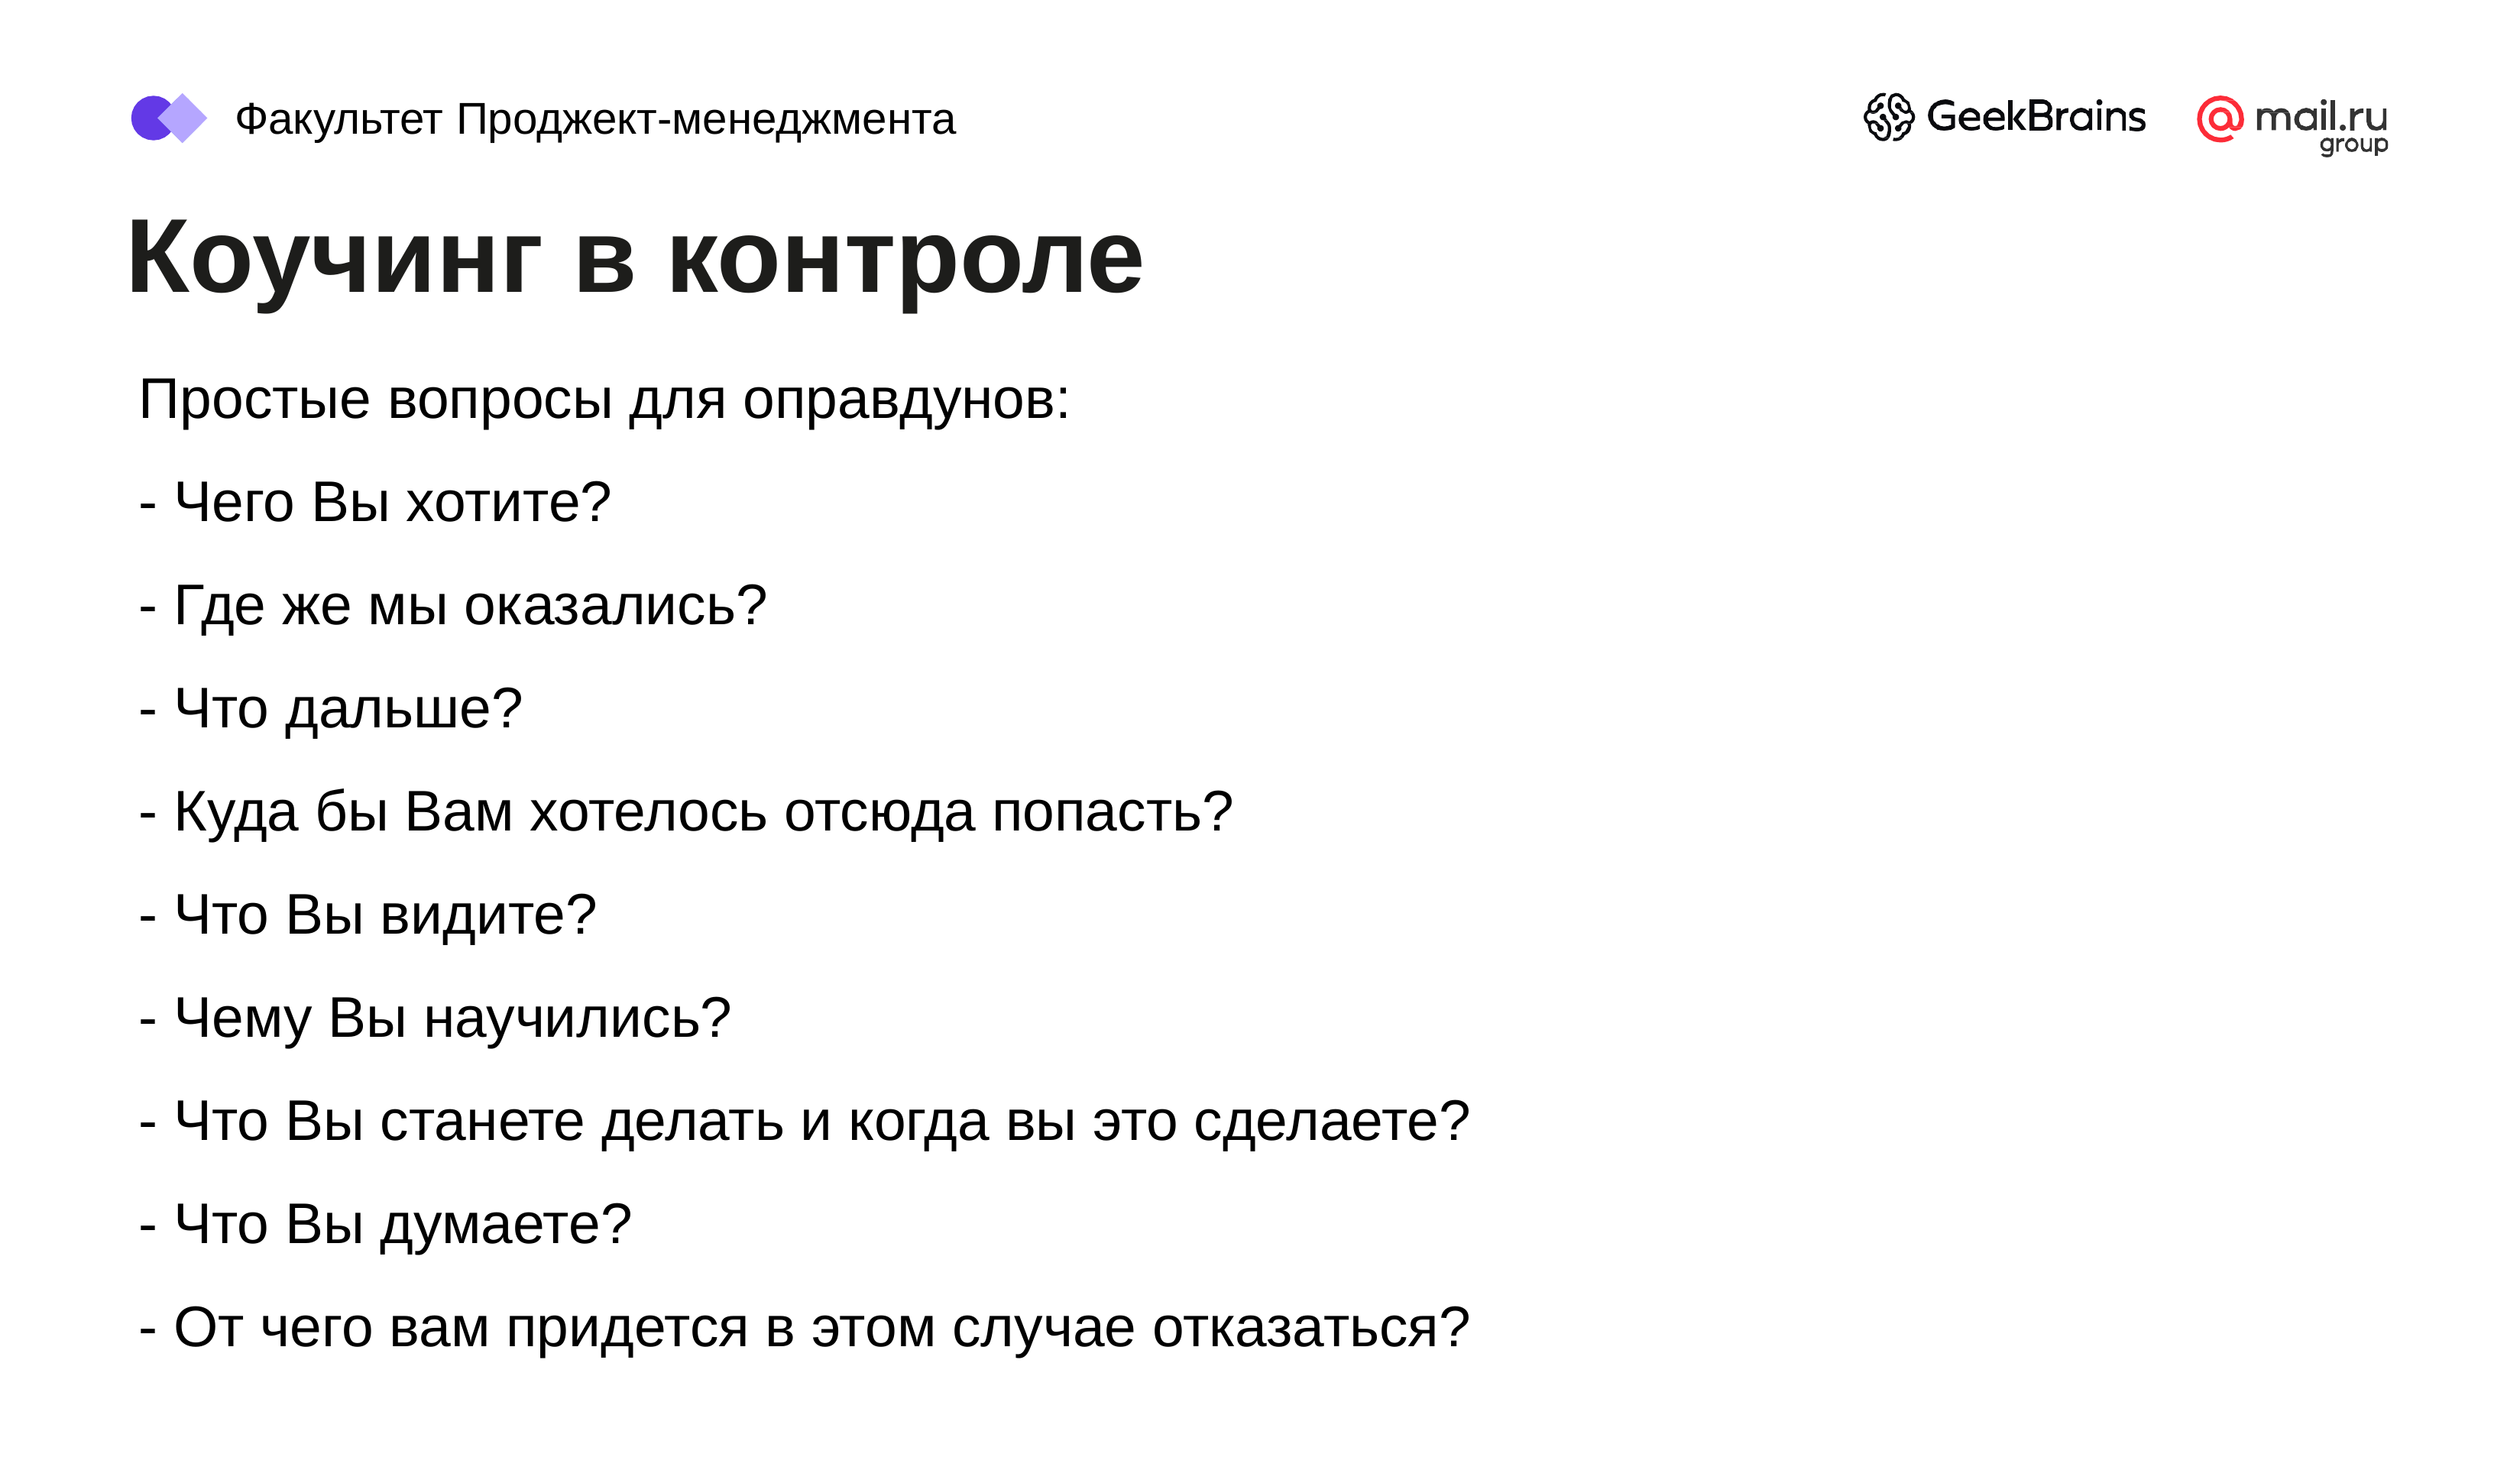

Факультет Проджект-менеджмента

# Коучинг в контроле
Простые вопросы для оправдунов:
- Чего Вы хотите?
- Где же мы оказались?
- Что дальше?
- Куда бы Вам хотелось отсюда попасть?
- Что Вы видите?
- Чему Вы научились?
- Что Вы станете делать и когда вы это сделаете?
- Что Вы думаете?
- От чего вам придется в этом случае отказаться?